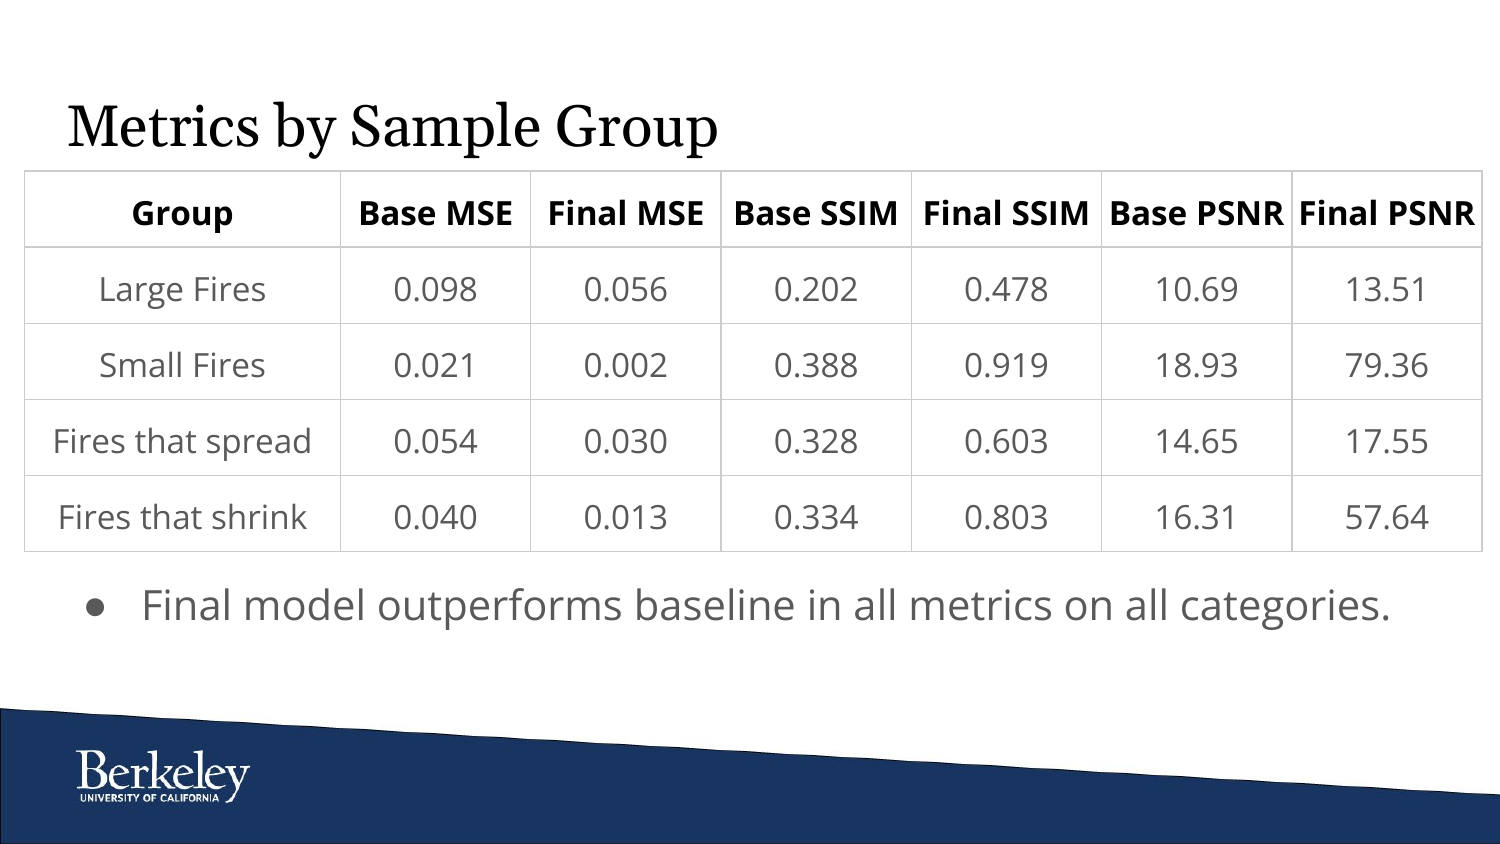

# Metrics by Sample Group
| Group | Base MSE | Final MSE | Base SSIM | Final SSIM | Base PSNR | Final PSNR |
| --- | --- | --- | --- | --- | --- | --- |
| Large Fires | 0.098 | 0.056 | 0.202 | 0.478 | 10.69 | 13.51 |
| Small Fires | 0.021 | 0.002 | 0.388 | 0.919 | 18.93 | 79.36 |
| Fires that spread | 0.054 | 0.030 | 0.328 | 0.603 | 14.65 | 17.55 |
| Fires that shrink | 0.040 | 0.013 | 0.334 | 0.803 | 16.31 | 57.64 |
Final model outperforms baseline in all metrics on all categories.